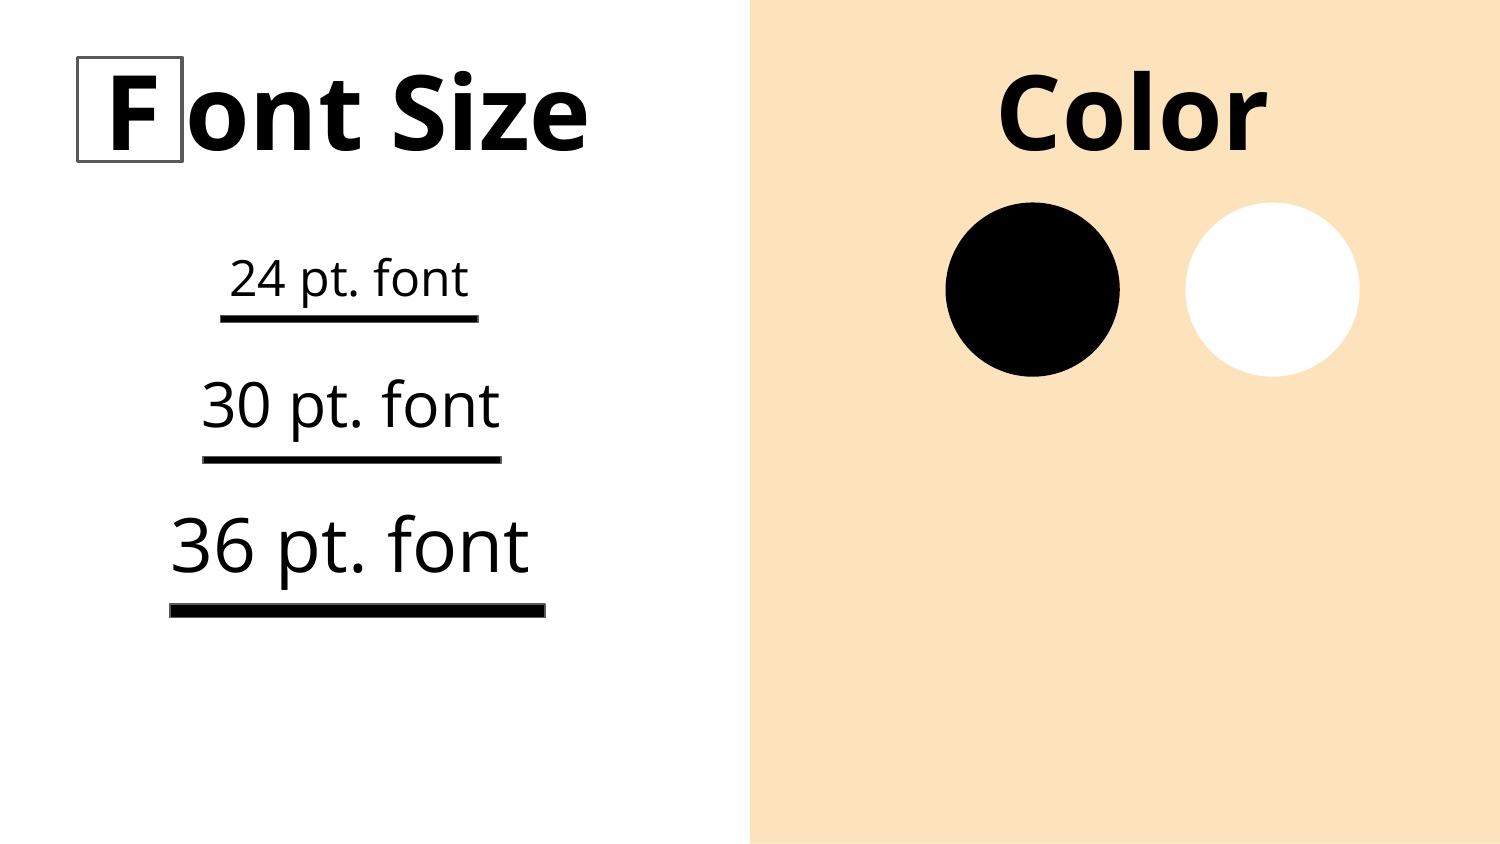

F
ont
Size
Color

24 pt. font

30 pt. font

36 pt. font